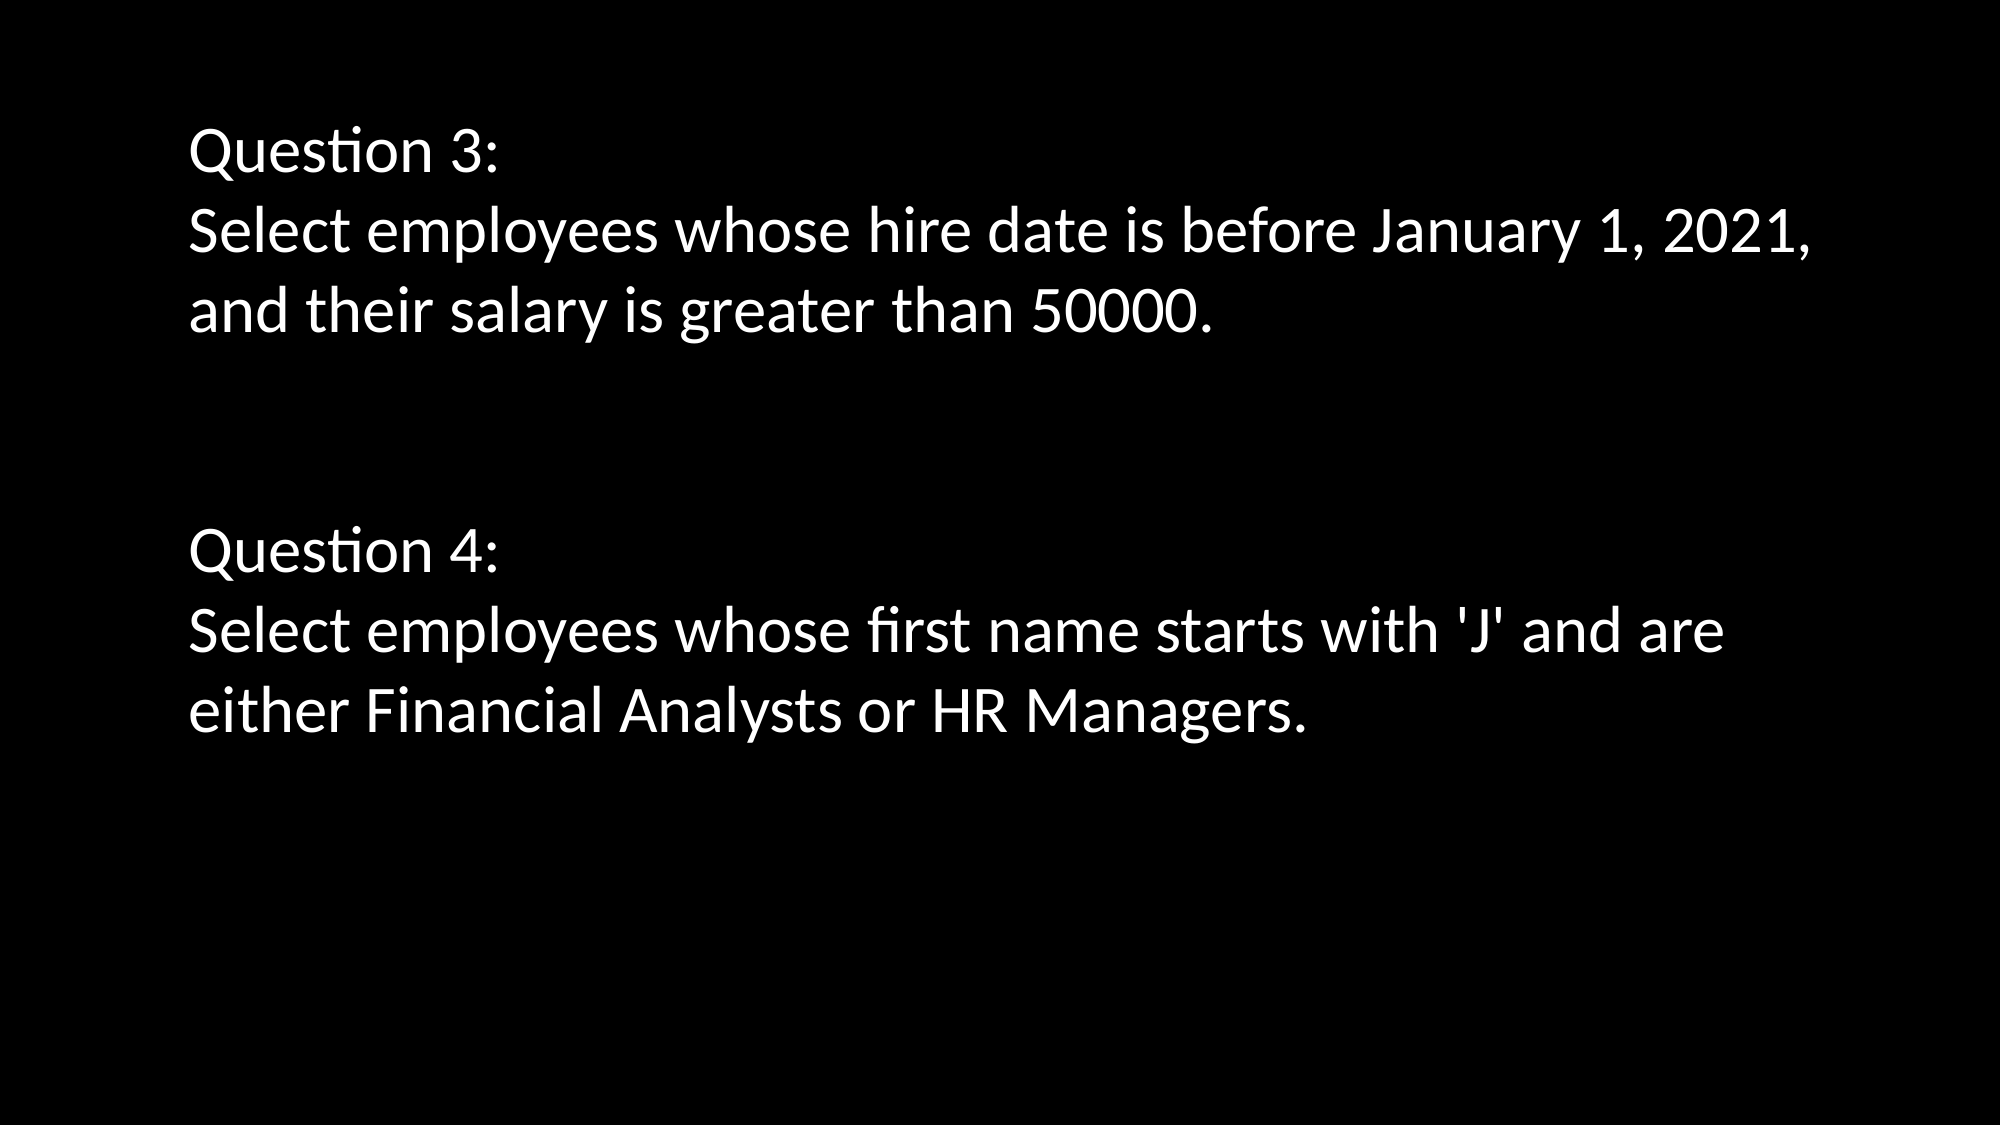

Question 3:
Select employees whose hire date is before January 1, 2021, and their salary is greater than 50000.

Question 4:
Select employees whose first name starts with 'J' and are either Financial Analysts or HR Managers.